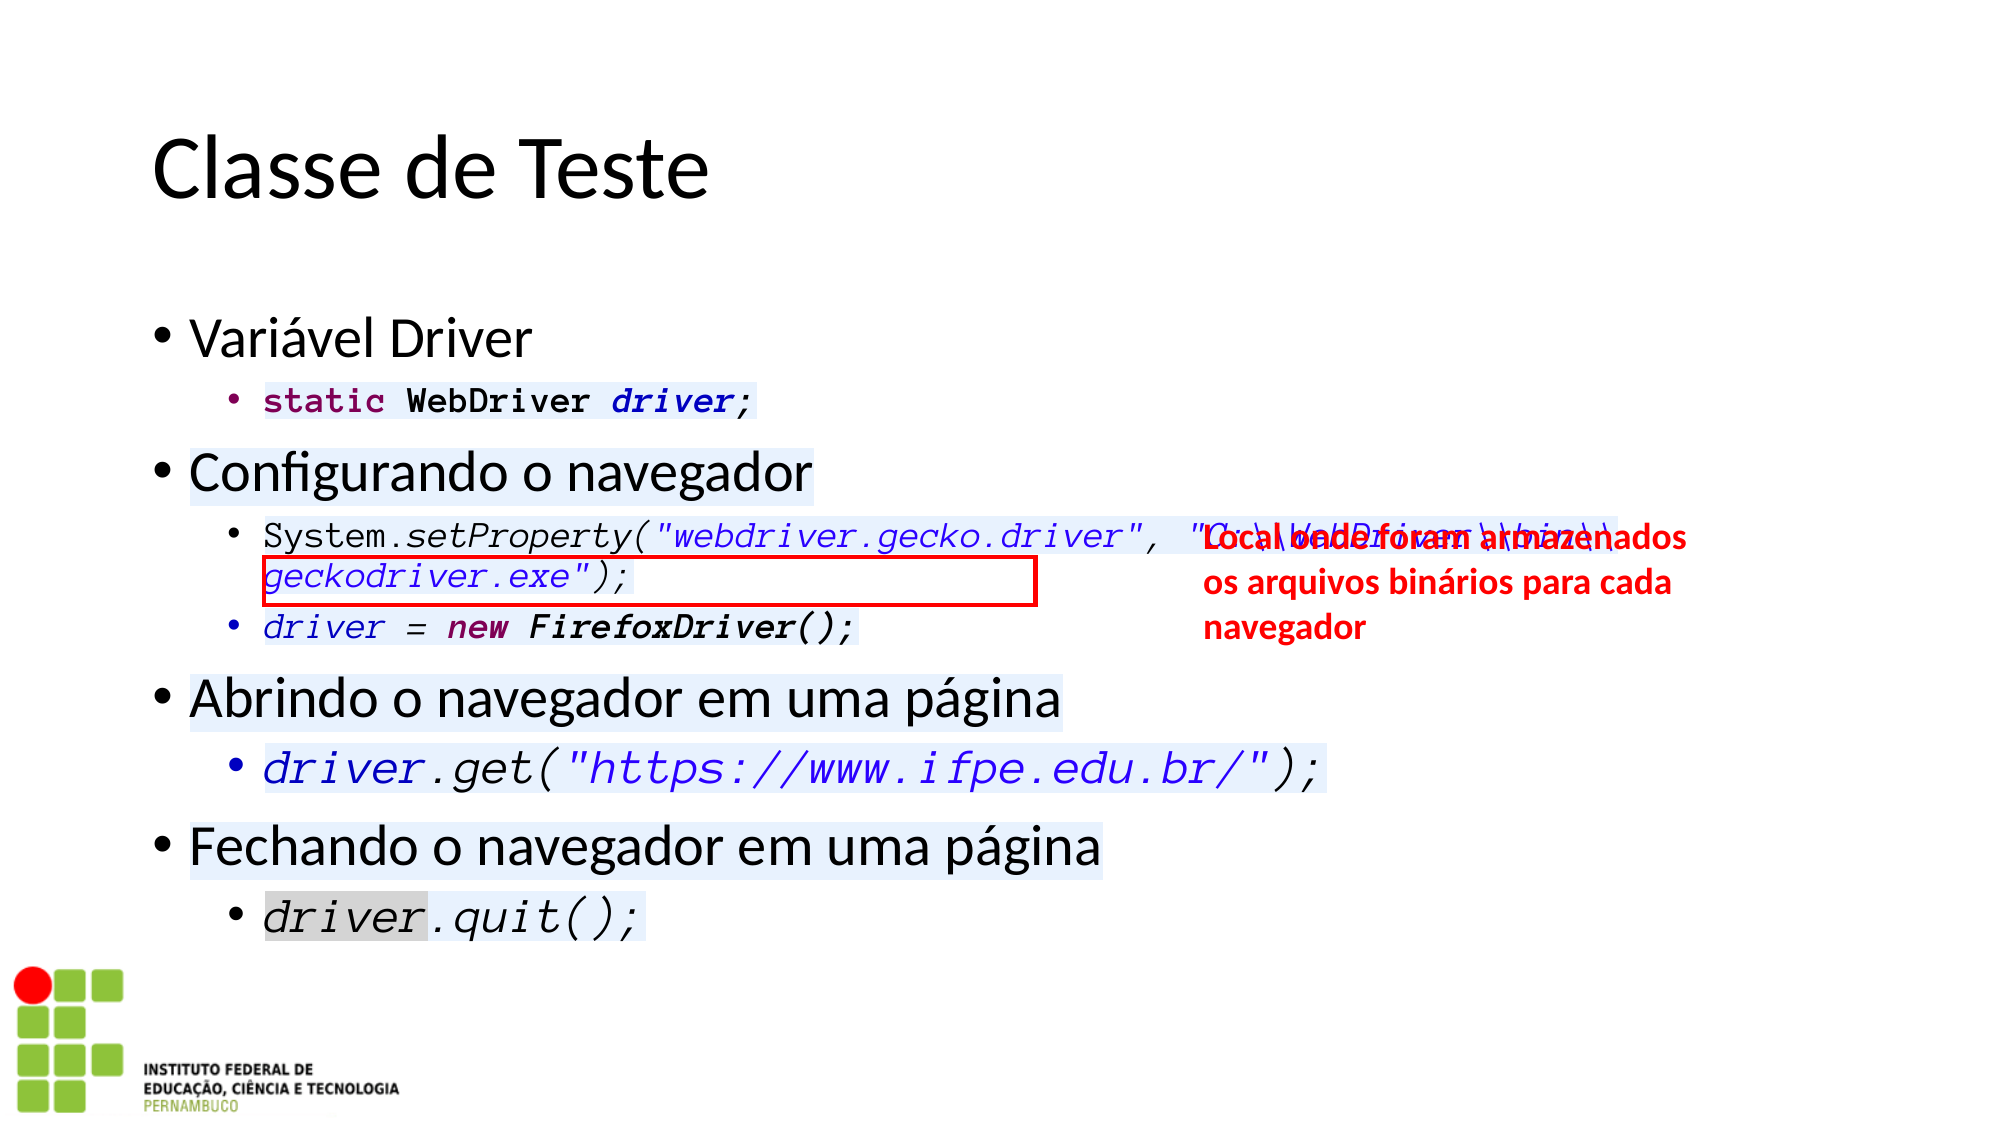

Classe de Teste
Variável Driver
static WebDriver driver;
Configurando o navegador
System.setProperty("webdriver.gecko.driver", "C:\\WebDriver\\bin\\geckodriver.exe");
driver = new FirefoxDriver();
Abrindo o navegador em uma página
driver.get("https://www.ifpe.edu.br/");
Fechando o navegador em uma página
driver.quit();

Local onde foram armazenados os arquivos binários para cada navegador